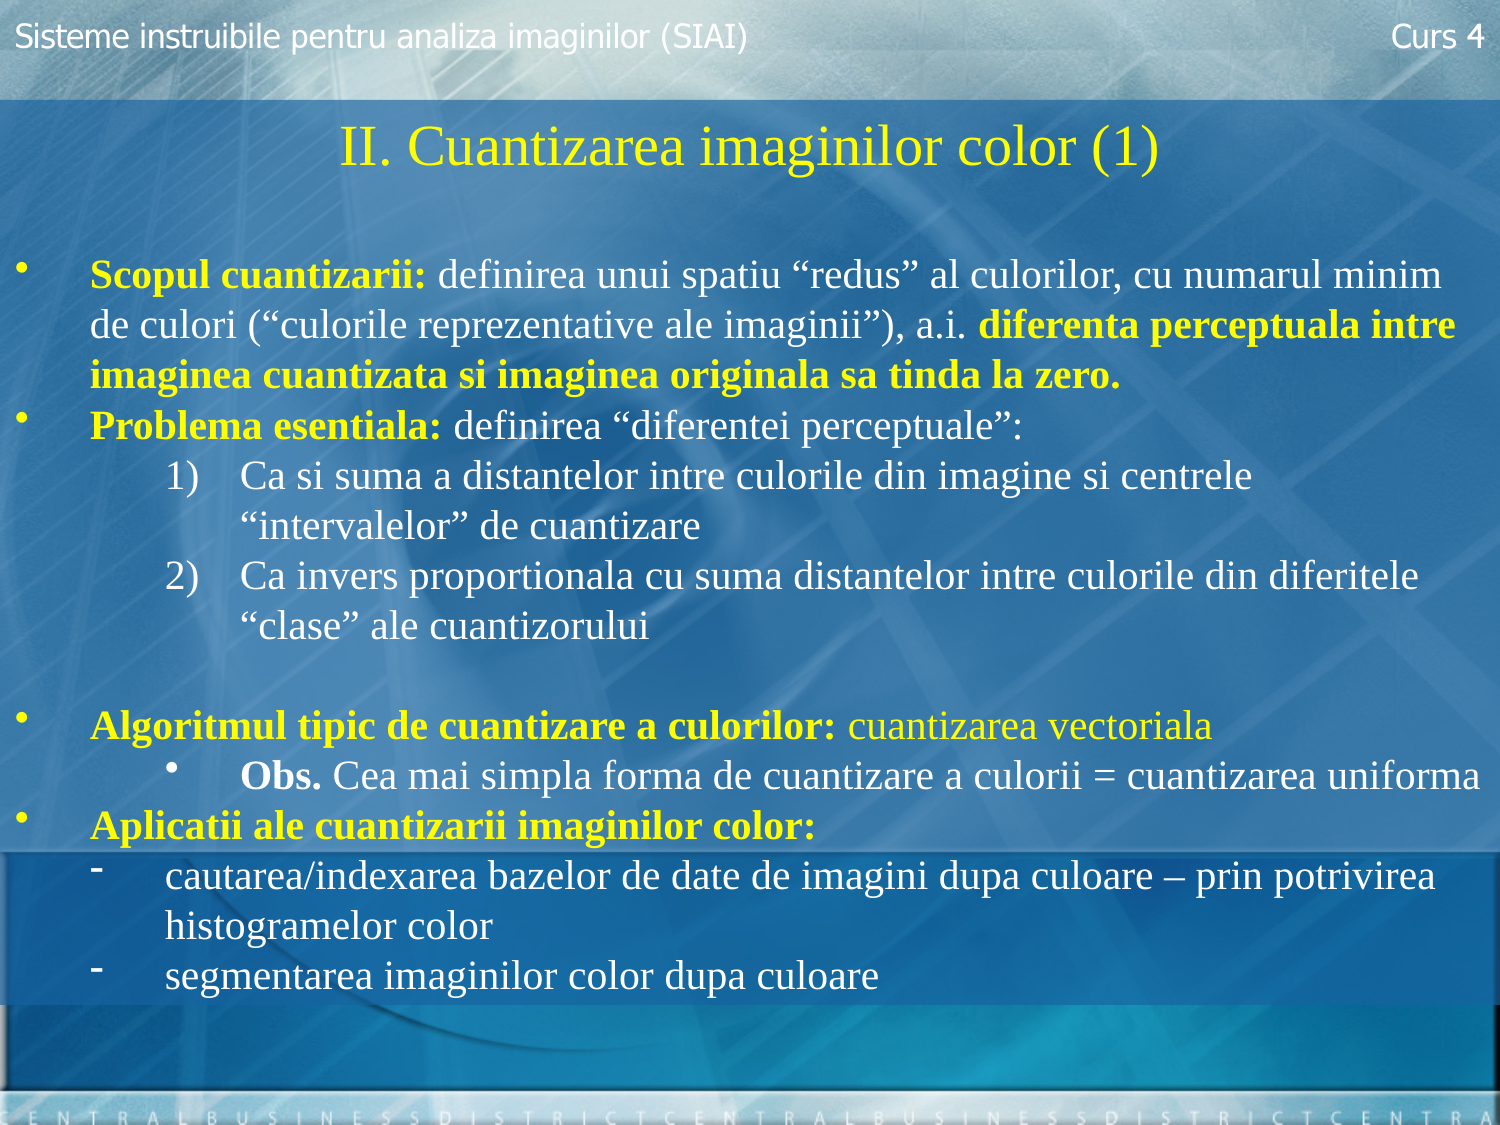

Sisteme instruibile pentru analiza imaginilor (SIAI)
Curs 4
II. Cuantizarea imaginilor color (1)

Scopul cuantizarii: definirea unui spatiu “redus” al culorilor, cu numarul minim de culori (“culorile reprezentative ale imaginii”), a.i. diferenta perceptuala intre imaginea cuantizata si imaginea originala sa tinda la zero.
Problema esentiala: definirea “diferentei perceptuale”:
Ca si suma a distantelor intre culorile din imagine si centrele “intervalelor” de cuantizare
Ca invers proportionala cu suma distantelor intre culorile din diferitele “clase” ale cuantizorului

Algoritmul tipic de cuantizare a culorilor: cuantizarea vectoriala
Obs. Cea mai simpla forma de cuantizare a culorii = cuantizarea uniforma
Aplicatii ale cuantizarii imaginilor color:
cautarea/indexarea bazelor de date de imagini dupa culoare – prin potrivirea histogramelor color
segmentarea imaginilor color dupa culoare